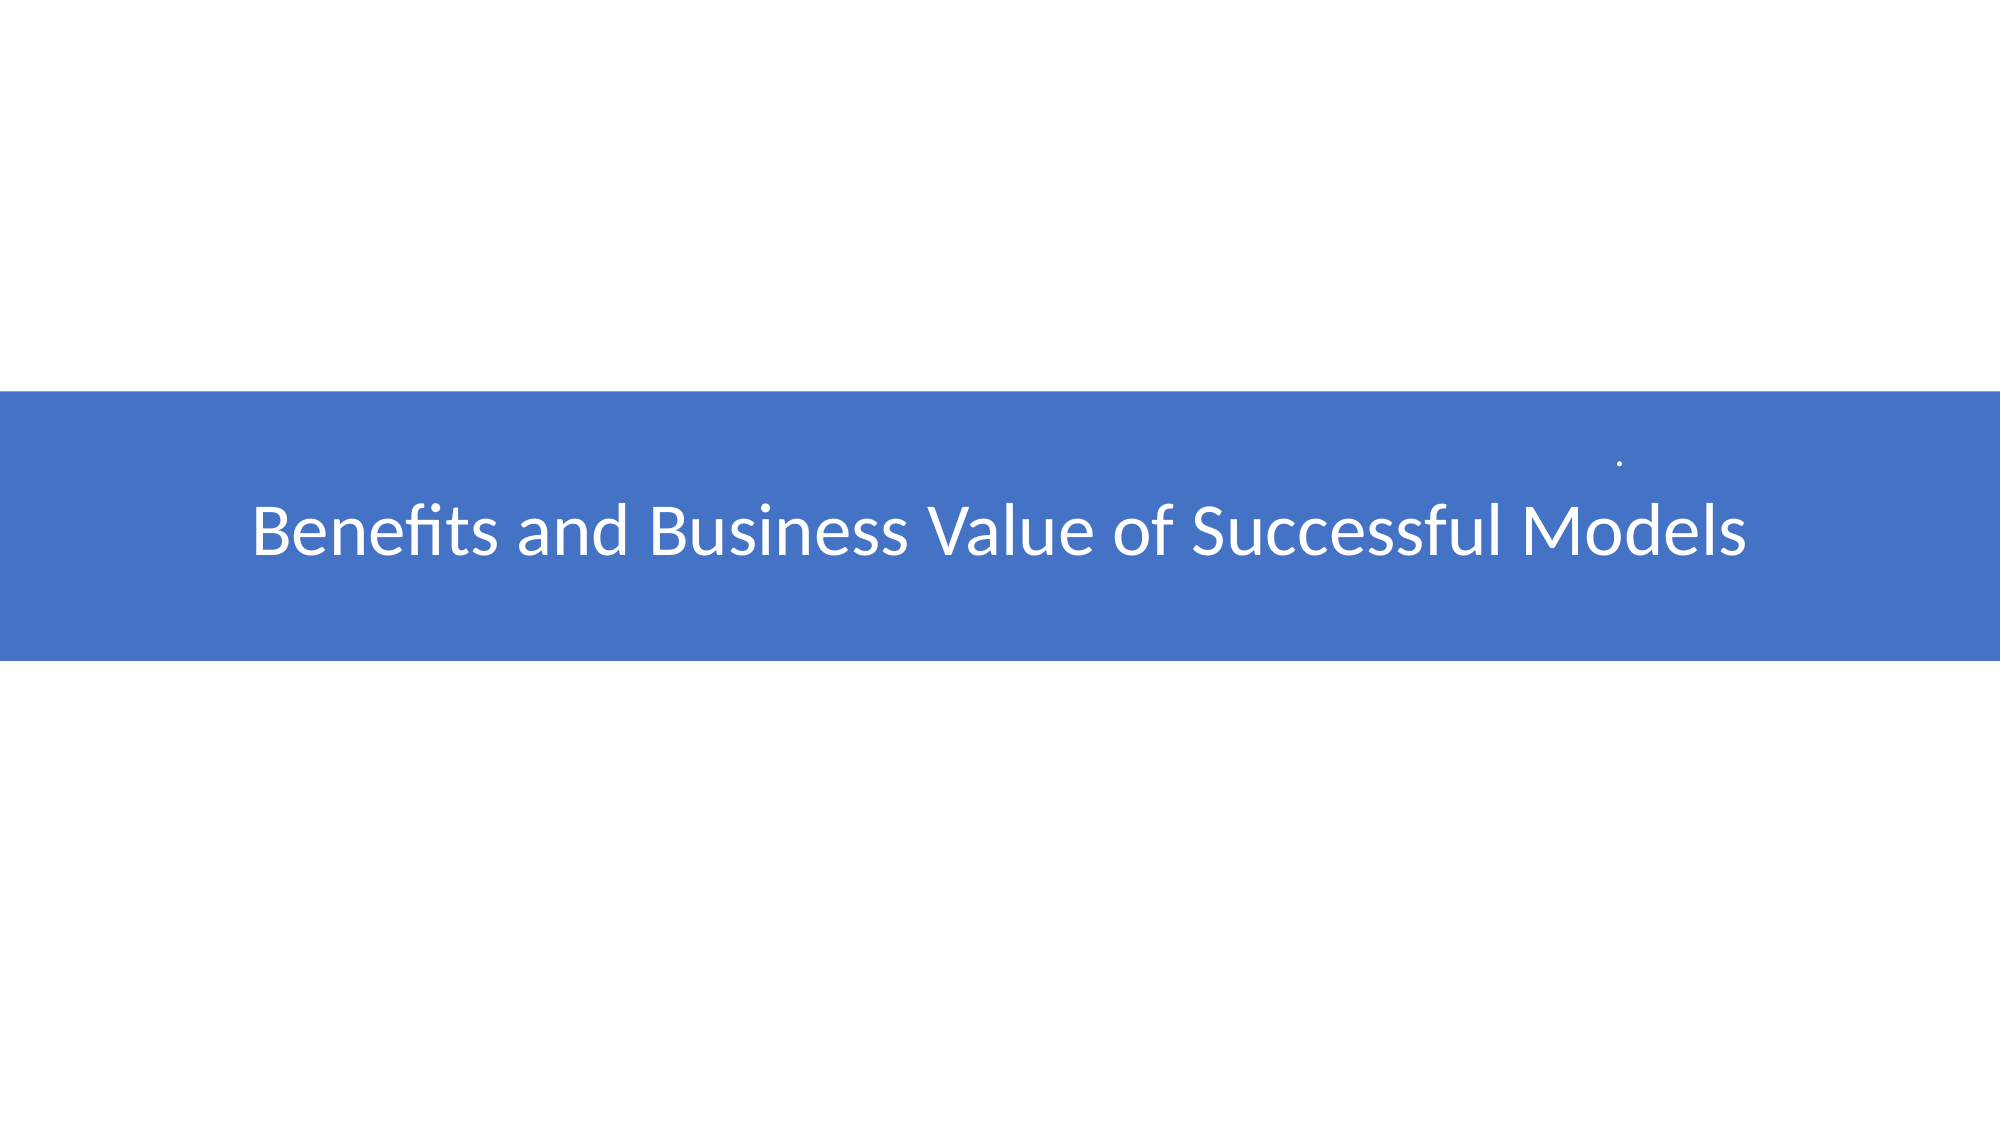

.
Benefits and Business Value of Successful Models